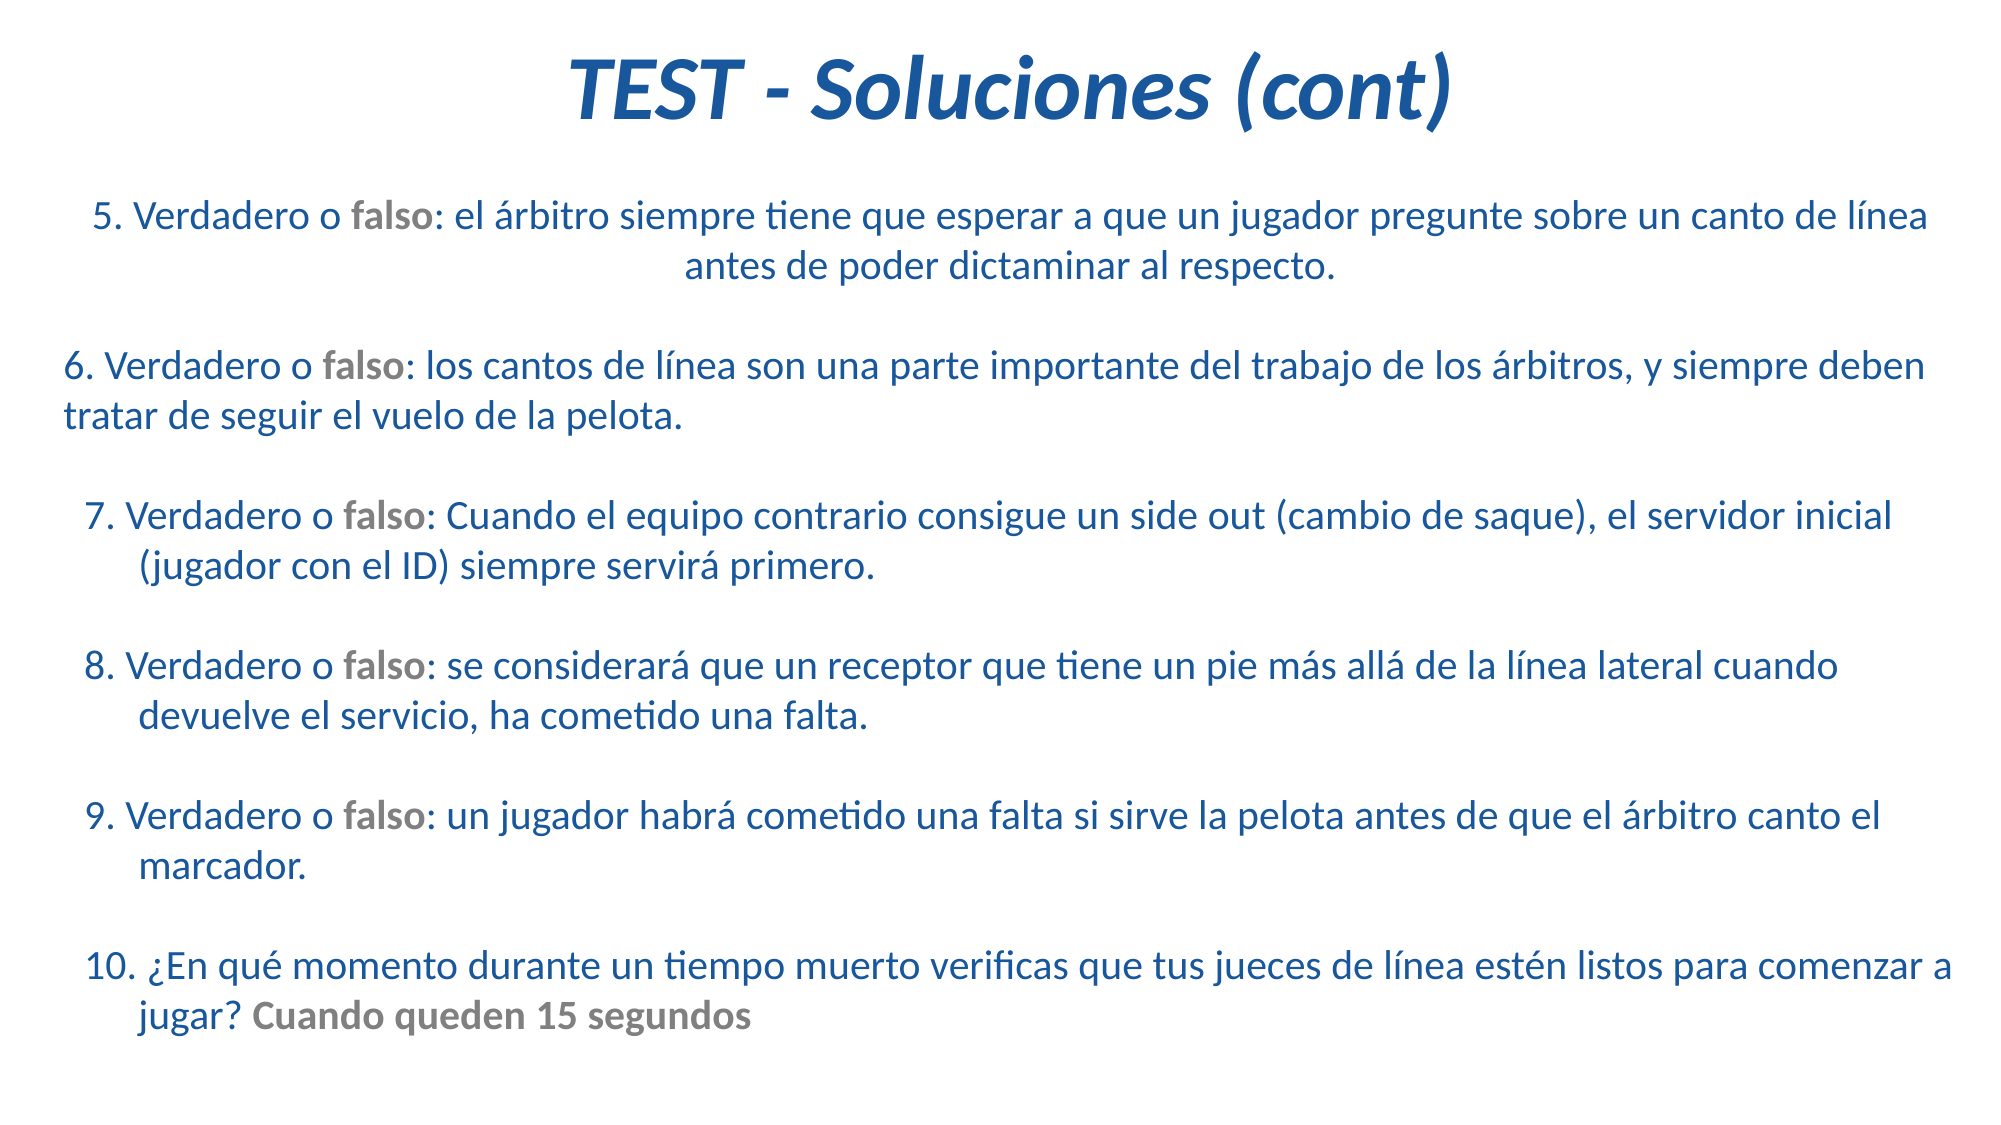

TEST - Soluciones (cont)

5. Verdadero o falso: el árbitro siempre tiene que esperar a que un jugador pregunte sobre un canto de línea antes de poder dictaminar al respecto.

6. Verdadero o falso: los cantos de línea son una parte importante del trabajo de los árbitros, y siempre deben tratar de seguir el vuelo de la pelota.

7. Verdadero o falso: Cuando el equipo contrario consigue un side out (cambio de saque), el servidor inicial (jugador con el ID) siempre servirá primero.

8. Verdadero o falso: se considerará que un receptor que tiene un pie más allá de la línea lateral cuando devuelve el servicio, ha cometido una falta.

9. Verdadero o falso: un jugador habrá cometido una falta si sirve la pelota antes de que el árbitro canto el marcador.

10. ¿En qué momento durante un tiempo muerto verificas que tus jueces de línea estén listos para comenzar a jugar? Cuando queden 15 segundos

136